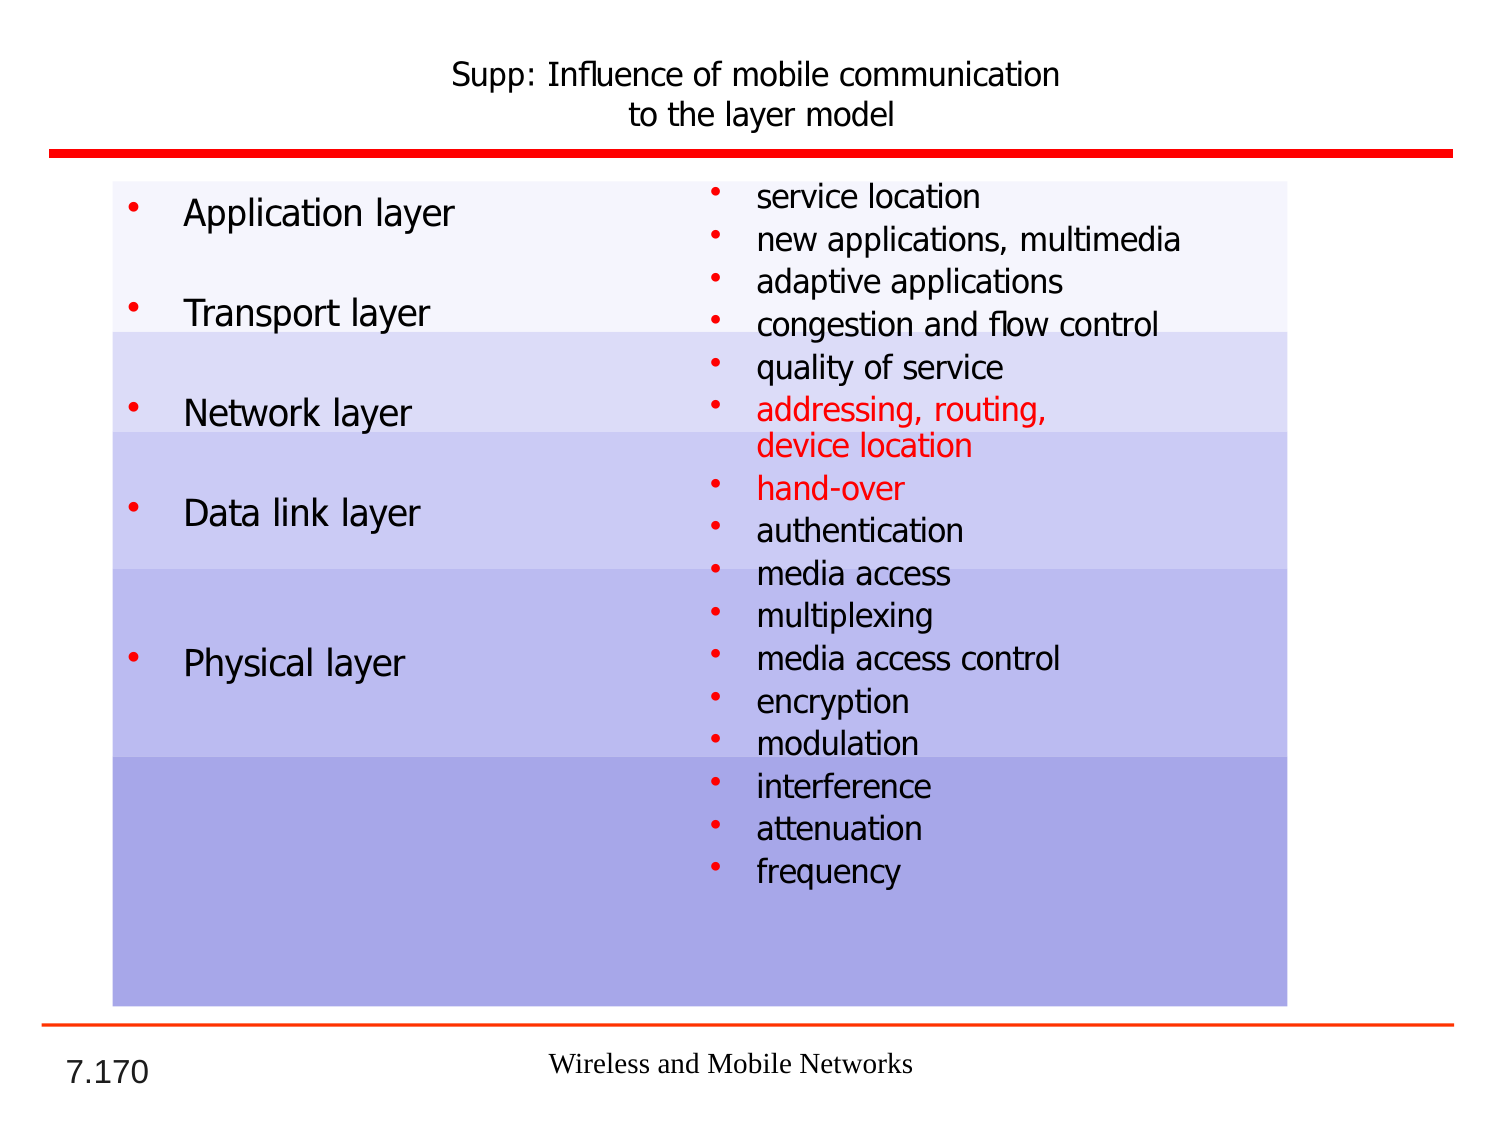

# Supp: Influence of mobile communication to the layer model
service location
new applications, multimedia
adaptive applications
congestion and flow control
quality of service
addressing, routing,
device location
hand-over
authentication
media access
multiplexing
media access control
encryption
modulation
interference
attenuation
frequency

Application layer

Transport layer

Network layer

Data link layer

Physical layer